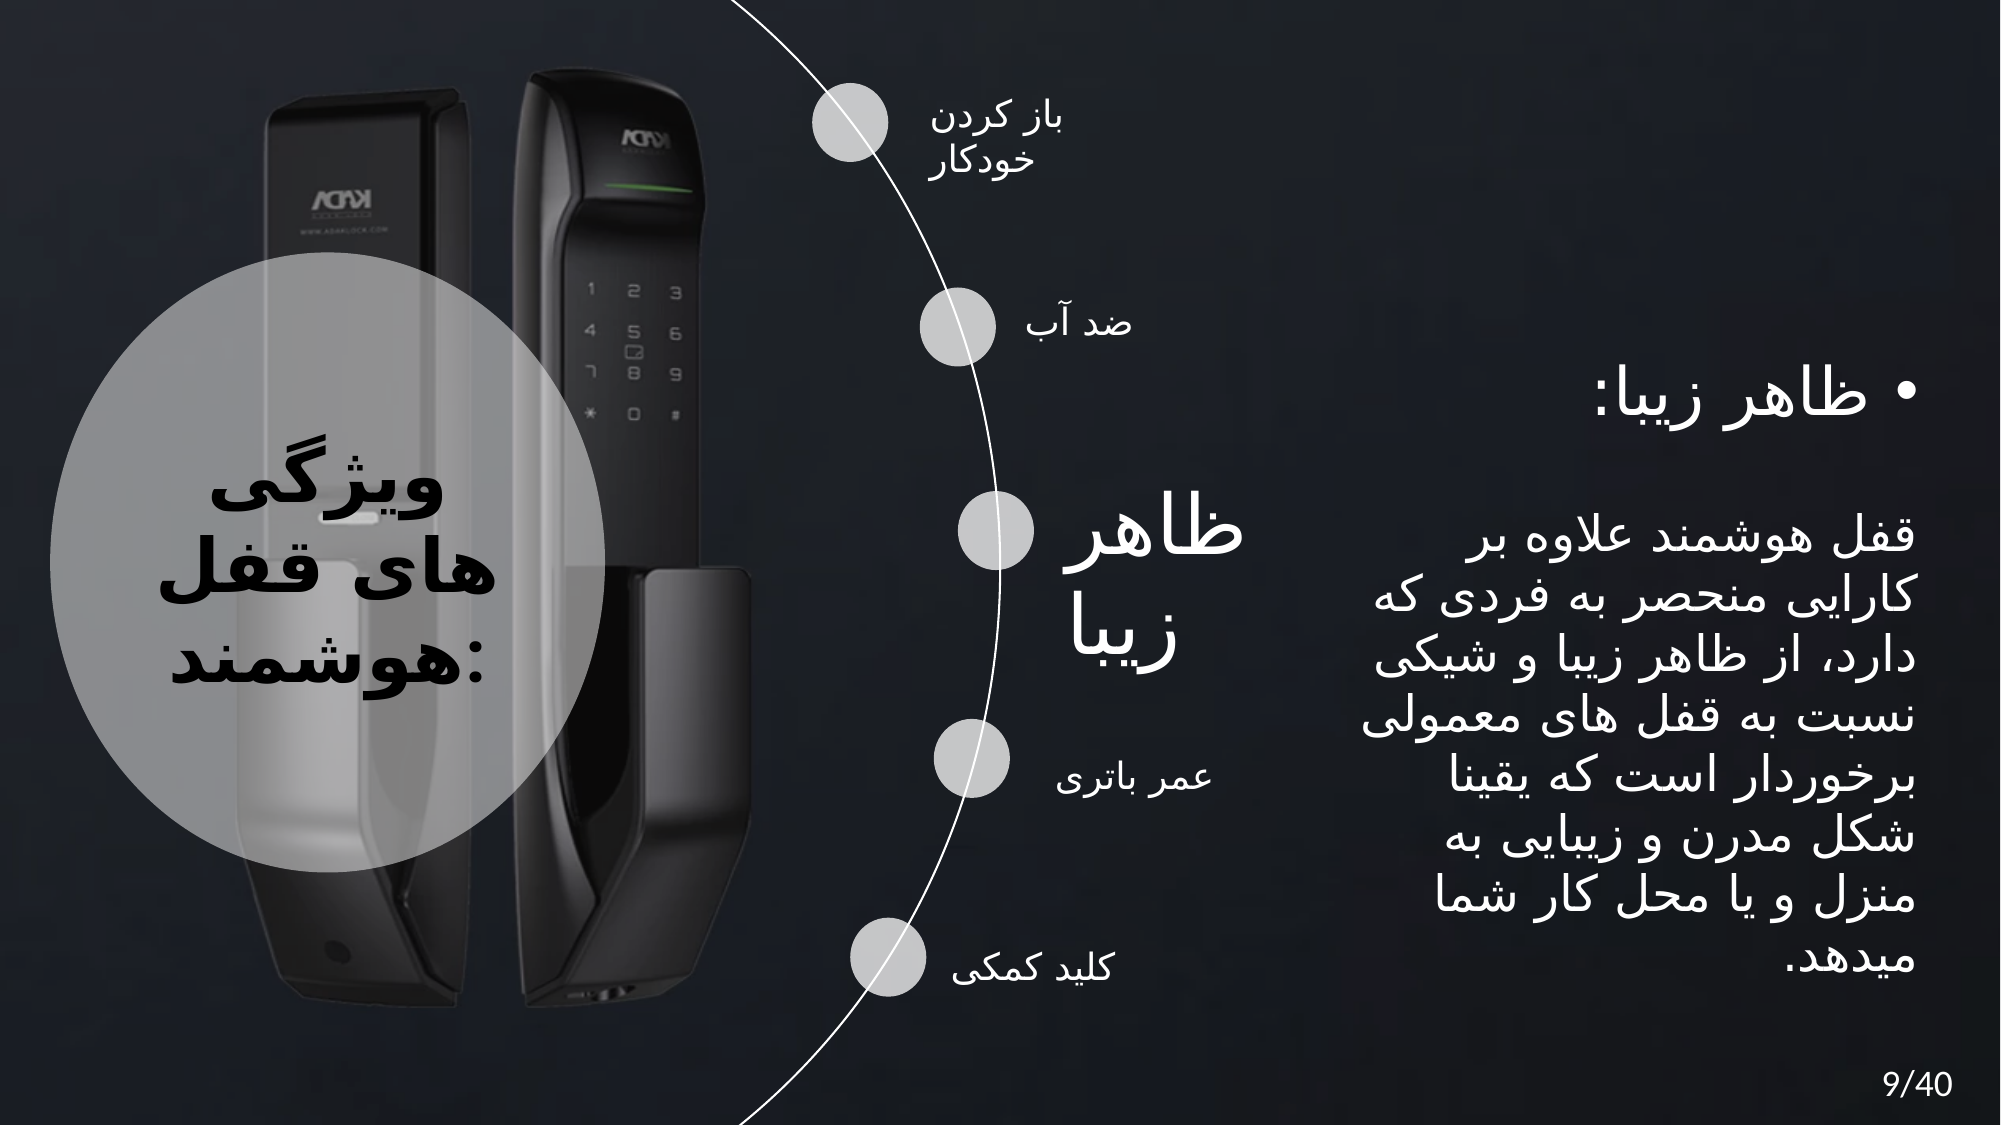

باز کردن خودکار

ویژگی های قفل هوشمند:

ضد آب
ظاهر زیبا:
ظاهر زیبا

قفل هوشمند علاوه بر کارایی منحصر به فردی که دارد، از ظاهر زیبا و شیکی نسبت به قفل های معمولی برخوردار است که یقینا شکل مدرن و زیبایی به منزل و یا محل کار شما میدهد.

عمر باتری

کلید کمکی

9/40